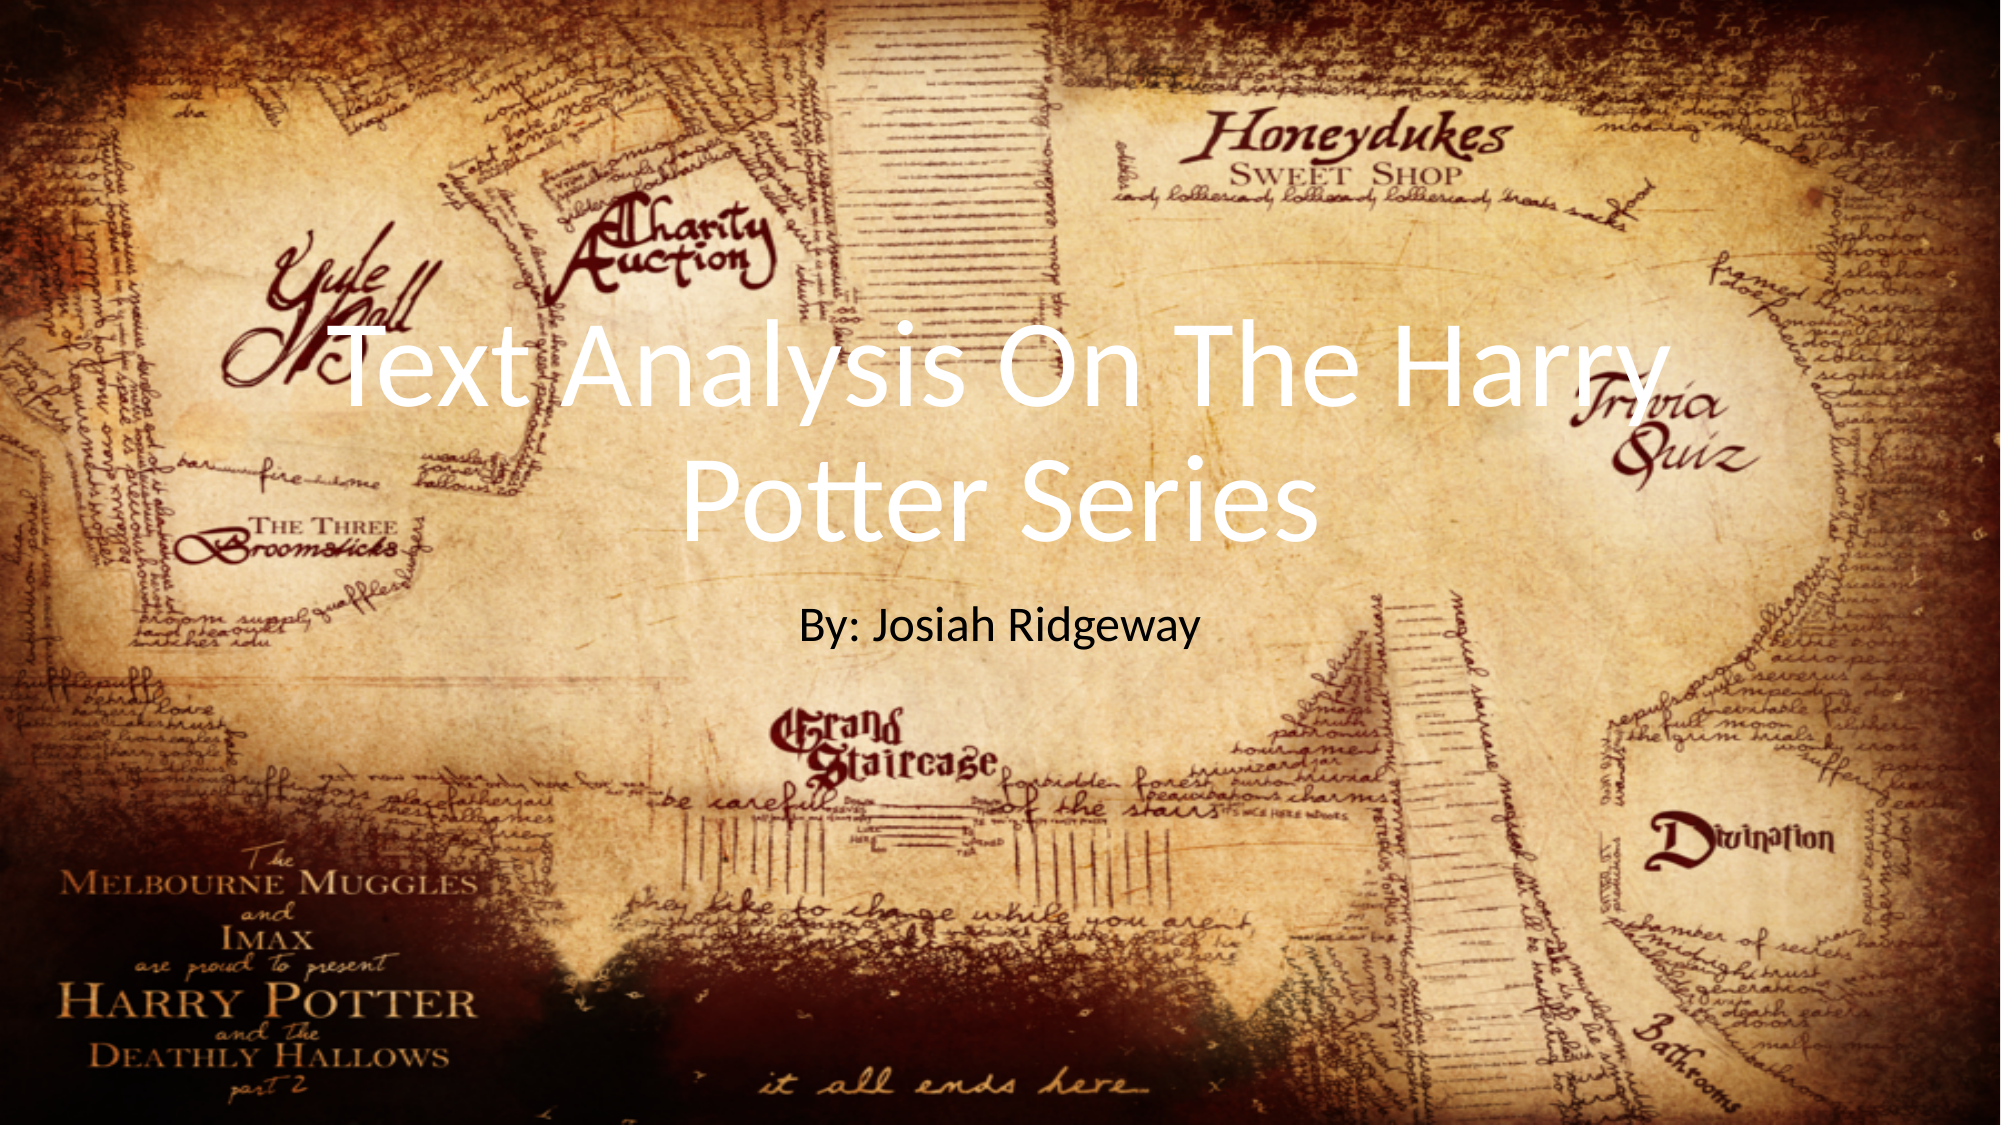

# Text Analysis On The Harry Potter Series
By: Josiah Ridgeway